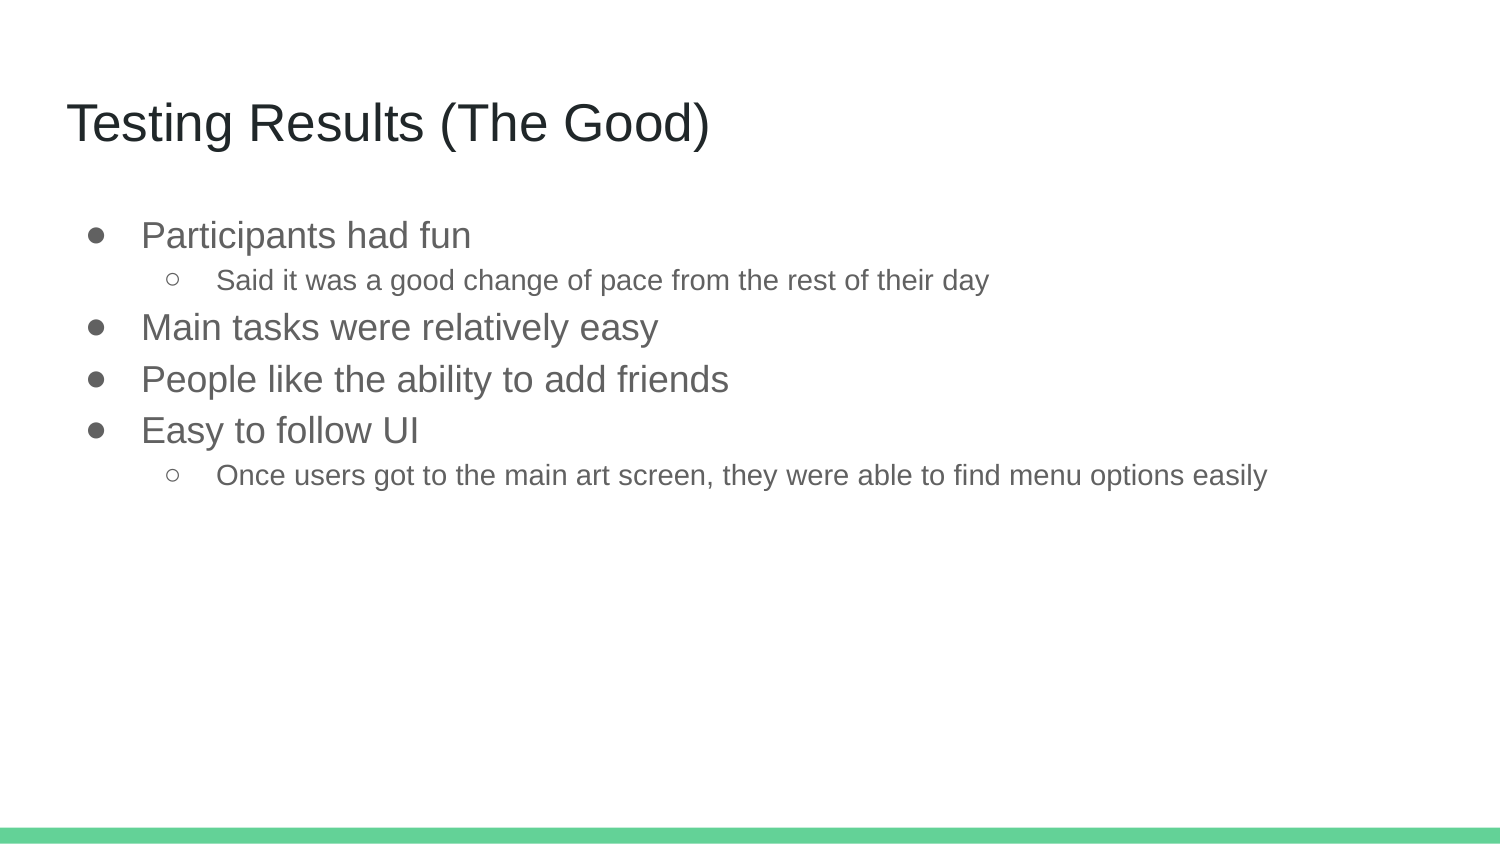

# Testing Results (The Good)
Participants had fun
Said it was a good change of pace from the rest of their day
Main tasks were relatively easy
People like the ability to add friends
Easy to follow UI
Once users got to the main art screen, they were able to find menu options easily